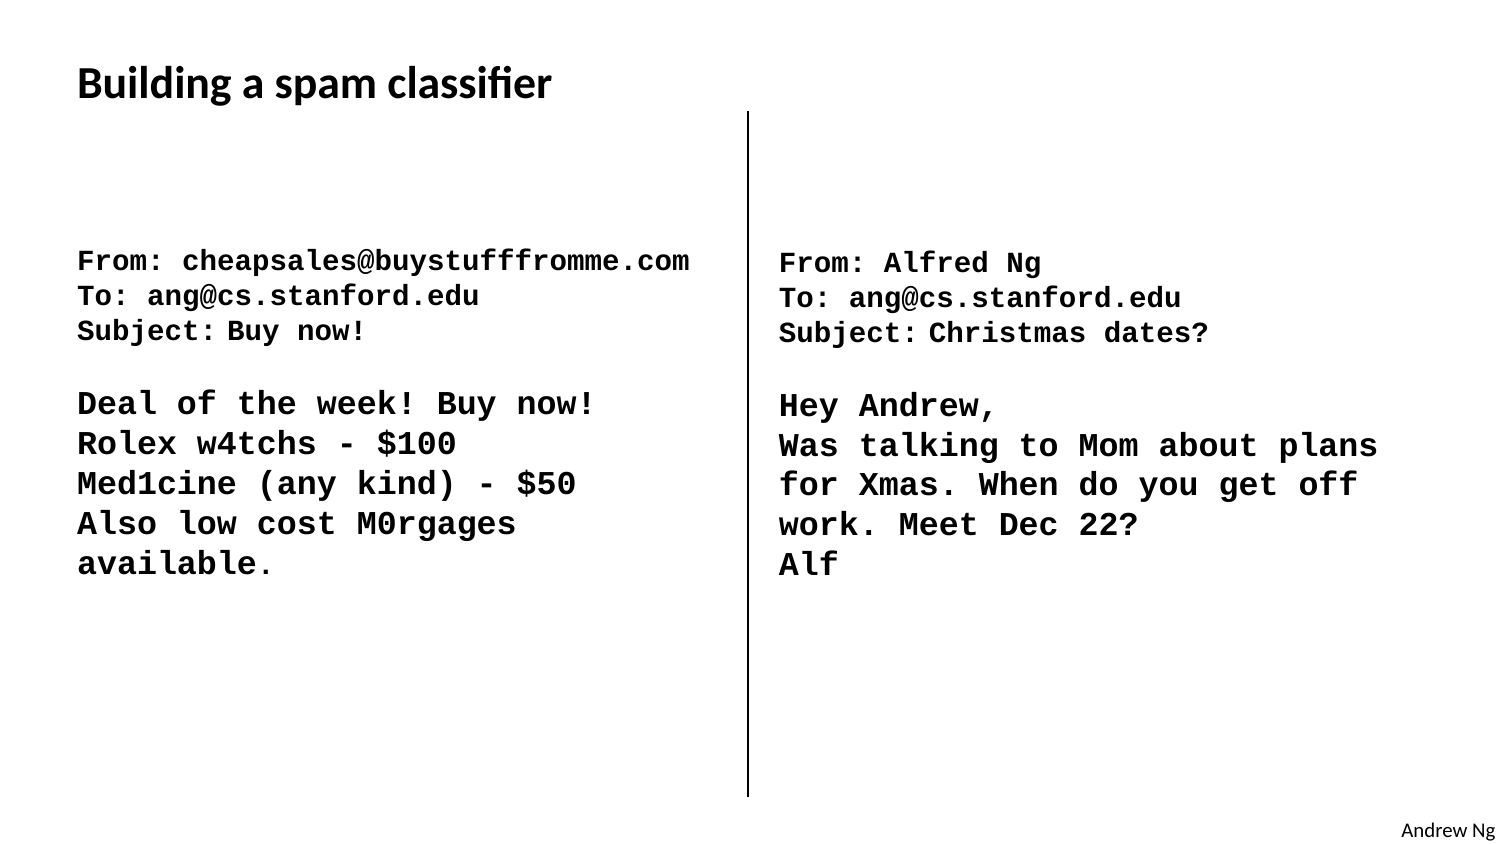

Building a spam classifier
From: cheapsales@buystufffromme.com
To: ang@cs.stanford.edu
Subject:	Buy now!

Deal of the week! Buy now!
Rolex w4tchs - $100
Med1cine (any kind) - $50
Also low cost M0rgages available.
From: Alfred Ng
To: ang@cs.stanford.edu
Subject:	Christmas dates?

Hey Andrew,
Was talking to Mom about plans for Xmas. When do you get off work. Meet Dec 22?
Alf